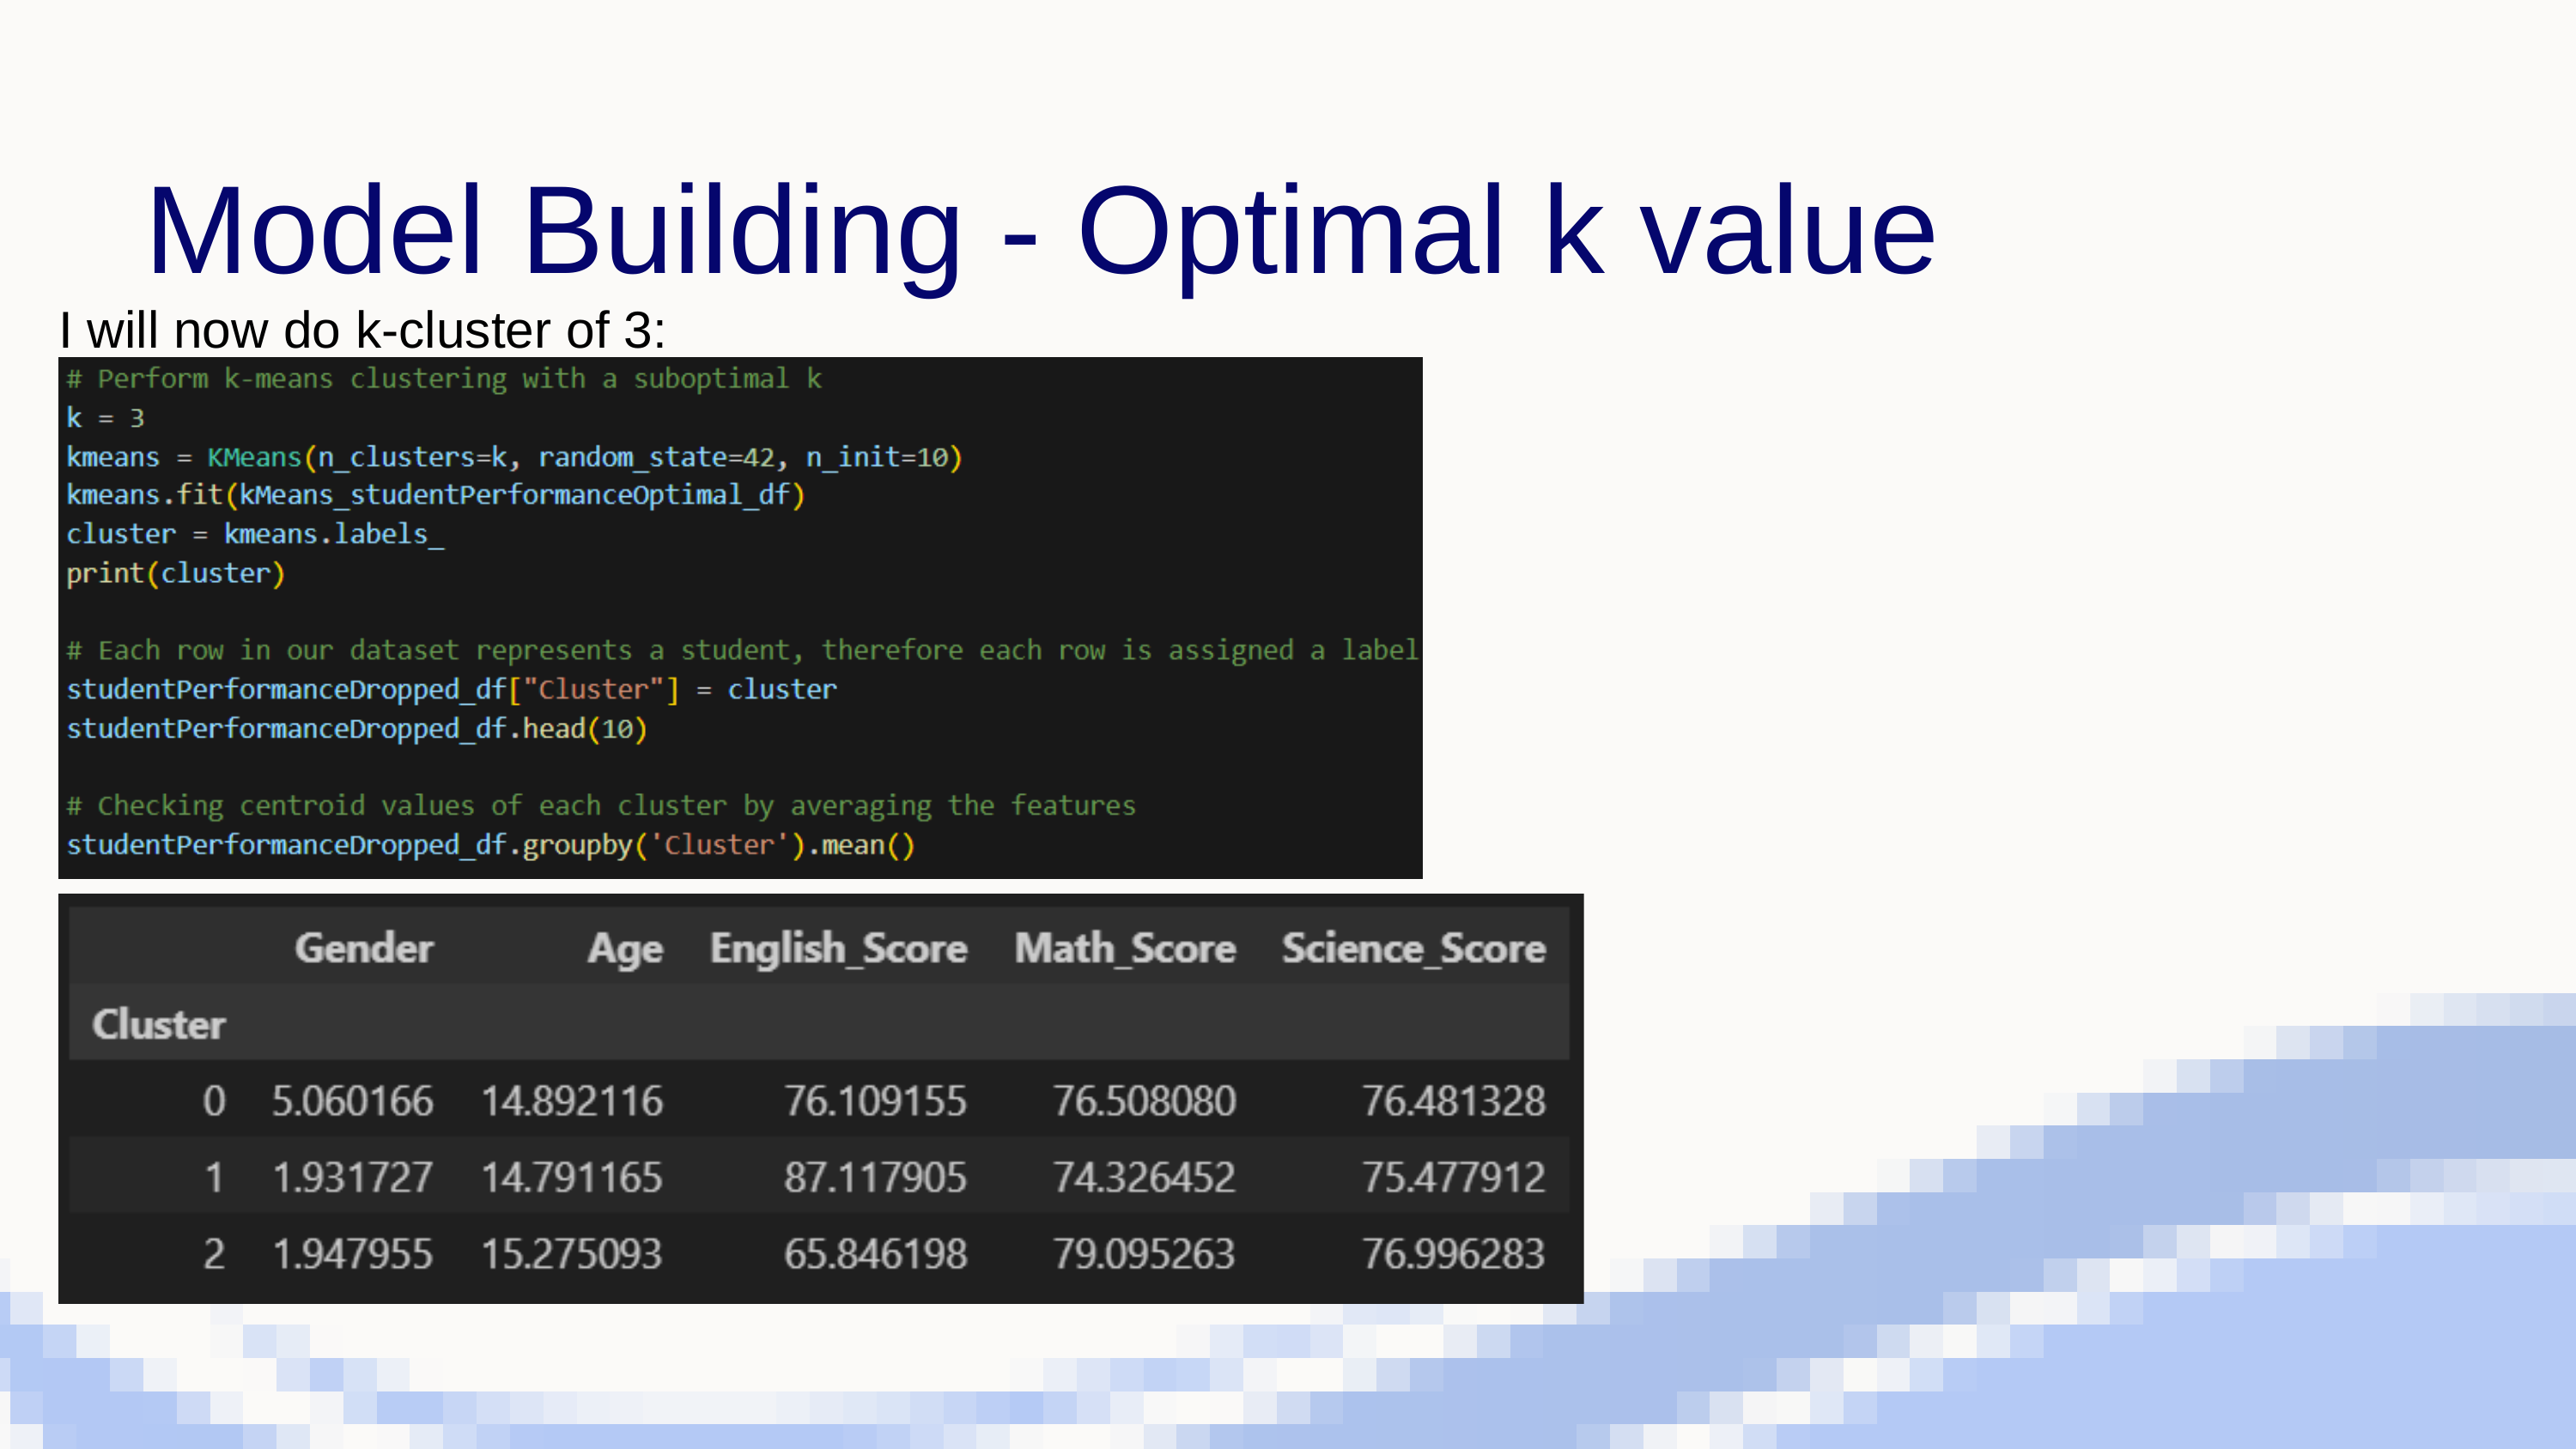

Model Building - Optimal k value
I will now do k-cluster of 3: